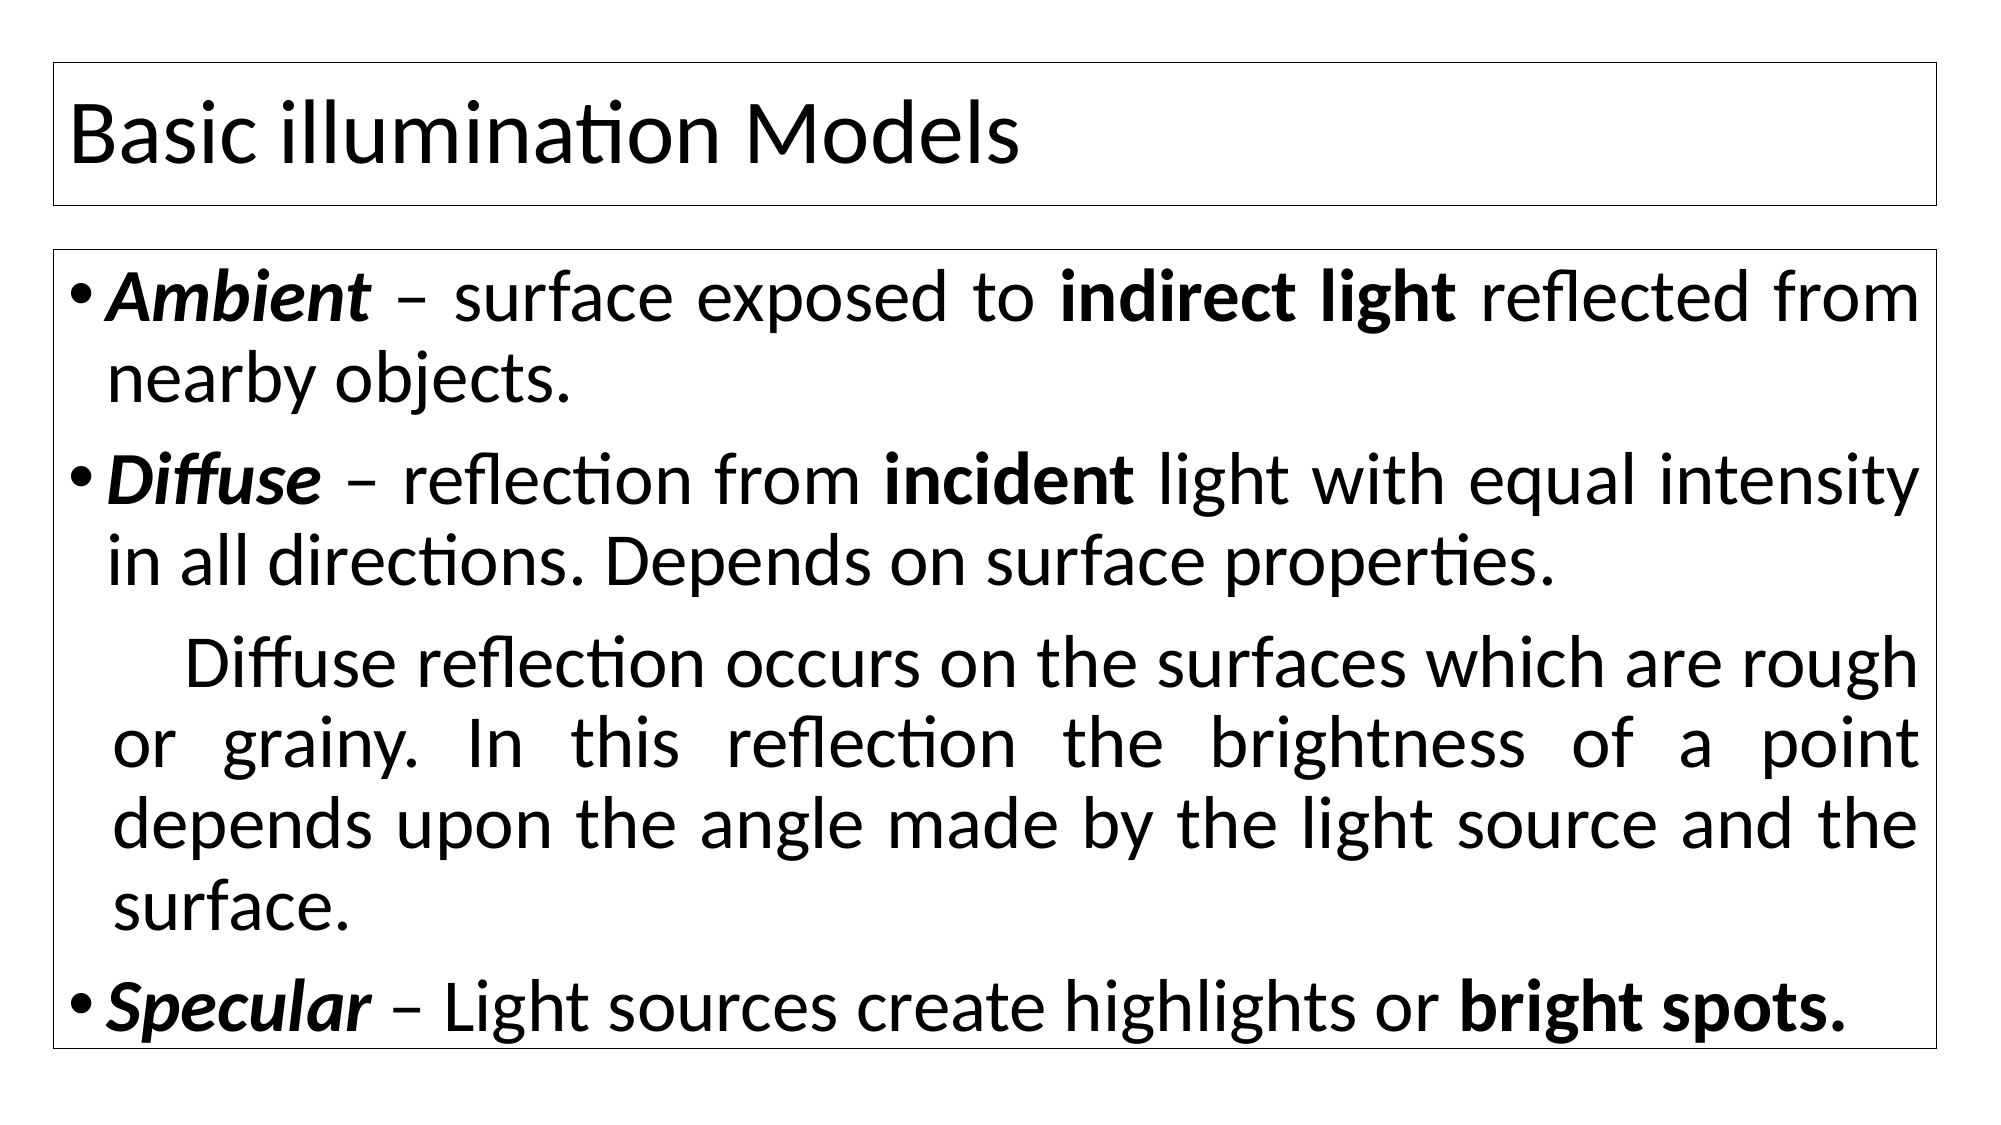

# Basic illumination Models
Ambient – surface exposed to indirect light reflected from nearby objects.
Diffuse – reflection from incident light with equal intensity in all directions. Depends on surface properties.
    Diffuse reflection occurs on the surfaces which are rough or grainy. In this reflection the brightness of a point depends upon the angle made by the light source and the surface.
Specular – Light sources create highlights or bright spots.